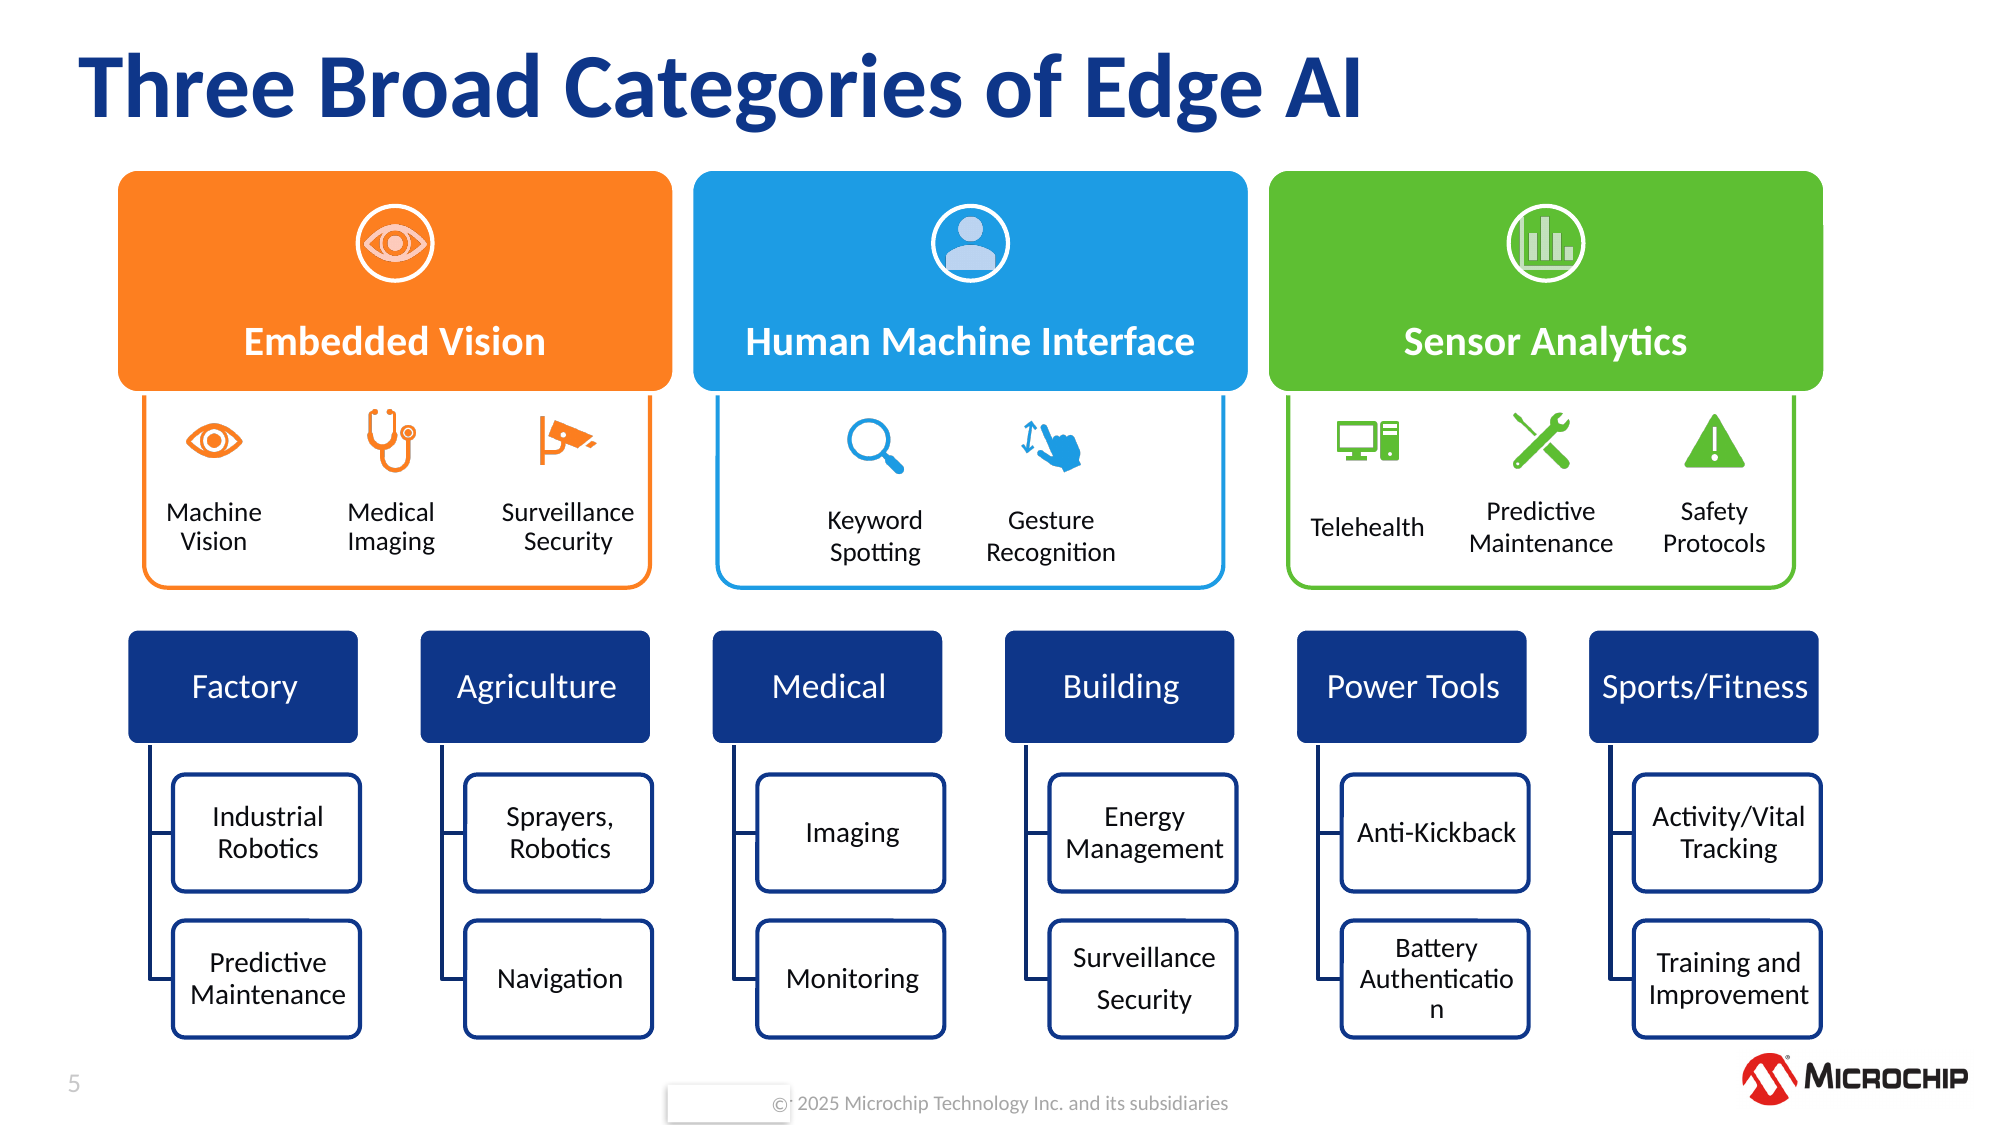

# Three Broad Categories of Edge AI

Embedded Vision

Human Machine Interface

Sensor Analytics

Telehealth
Predictive Maintenance
Safety Protocols
Keyword Spotting
Gesture Recognition
Machine Vision
Medical Imaging
Surveillance Security
Factory
Industrial Robotics
Predictive Maintenance
Agriculture
Sprayers, Robotics
Navigation
Medical
Imaging
Monitoring
Building
Energy Management
Surveillance
Security
Power Tools
Anti-Kickback
Battery Authentication
Sports/Fitness
Activity/Vital Tracking
Training and Improvement
5